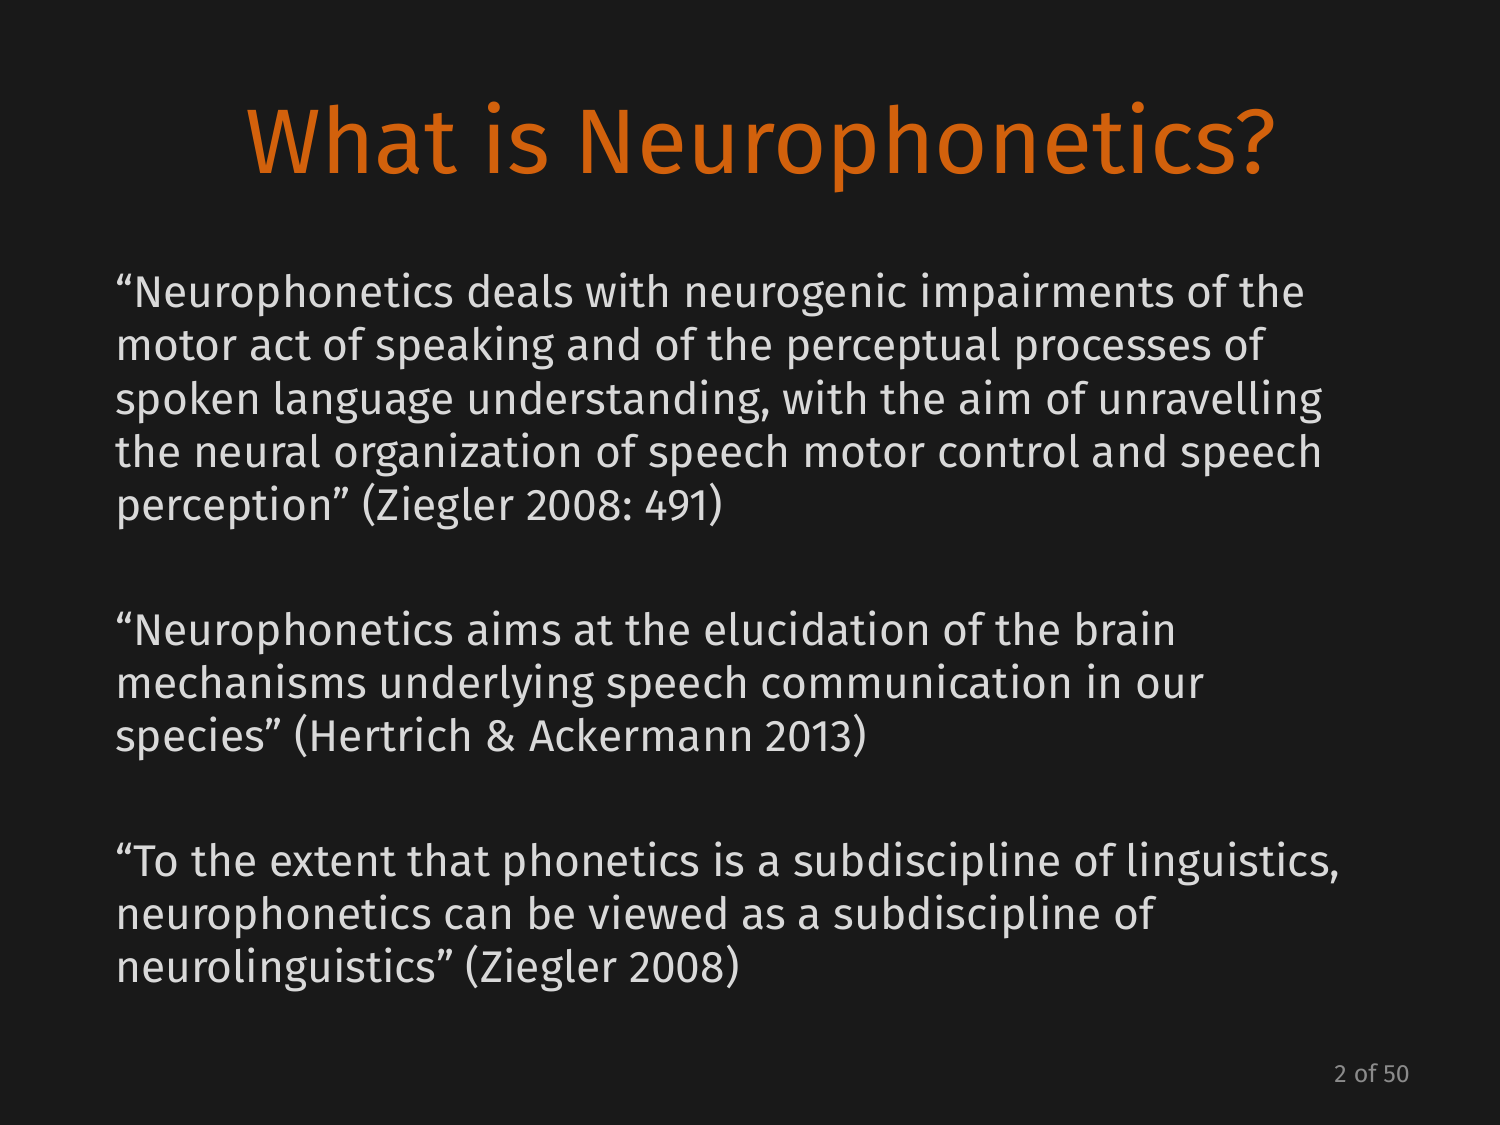

# What is Neurophonetics?
“Neurophonetics deals with neurogenic impairments of the motor act of speaking and of the perceptual processes of spoken language understanding, with the aim of unravelling the neural organization of speech motor control and speech perception” (Ziegler 2008: 491)

“Neurophonetics aims at the elucidation of the brain mechanisms underlying speech communication in our species” (Hertrich & Ackermann 2013)

“To the extent that phonetics is a subdiscipline of linguistics, neurophonetics can be viewed as a subdiscipline of neurolinguistics” (Ziegler 2008)

2 of 50